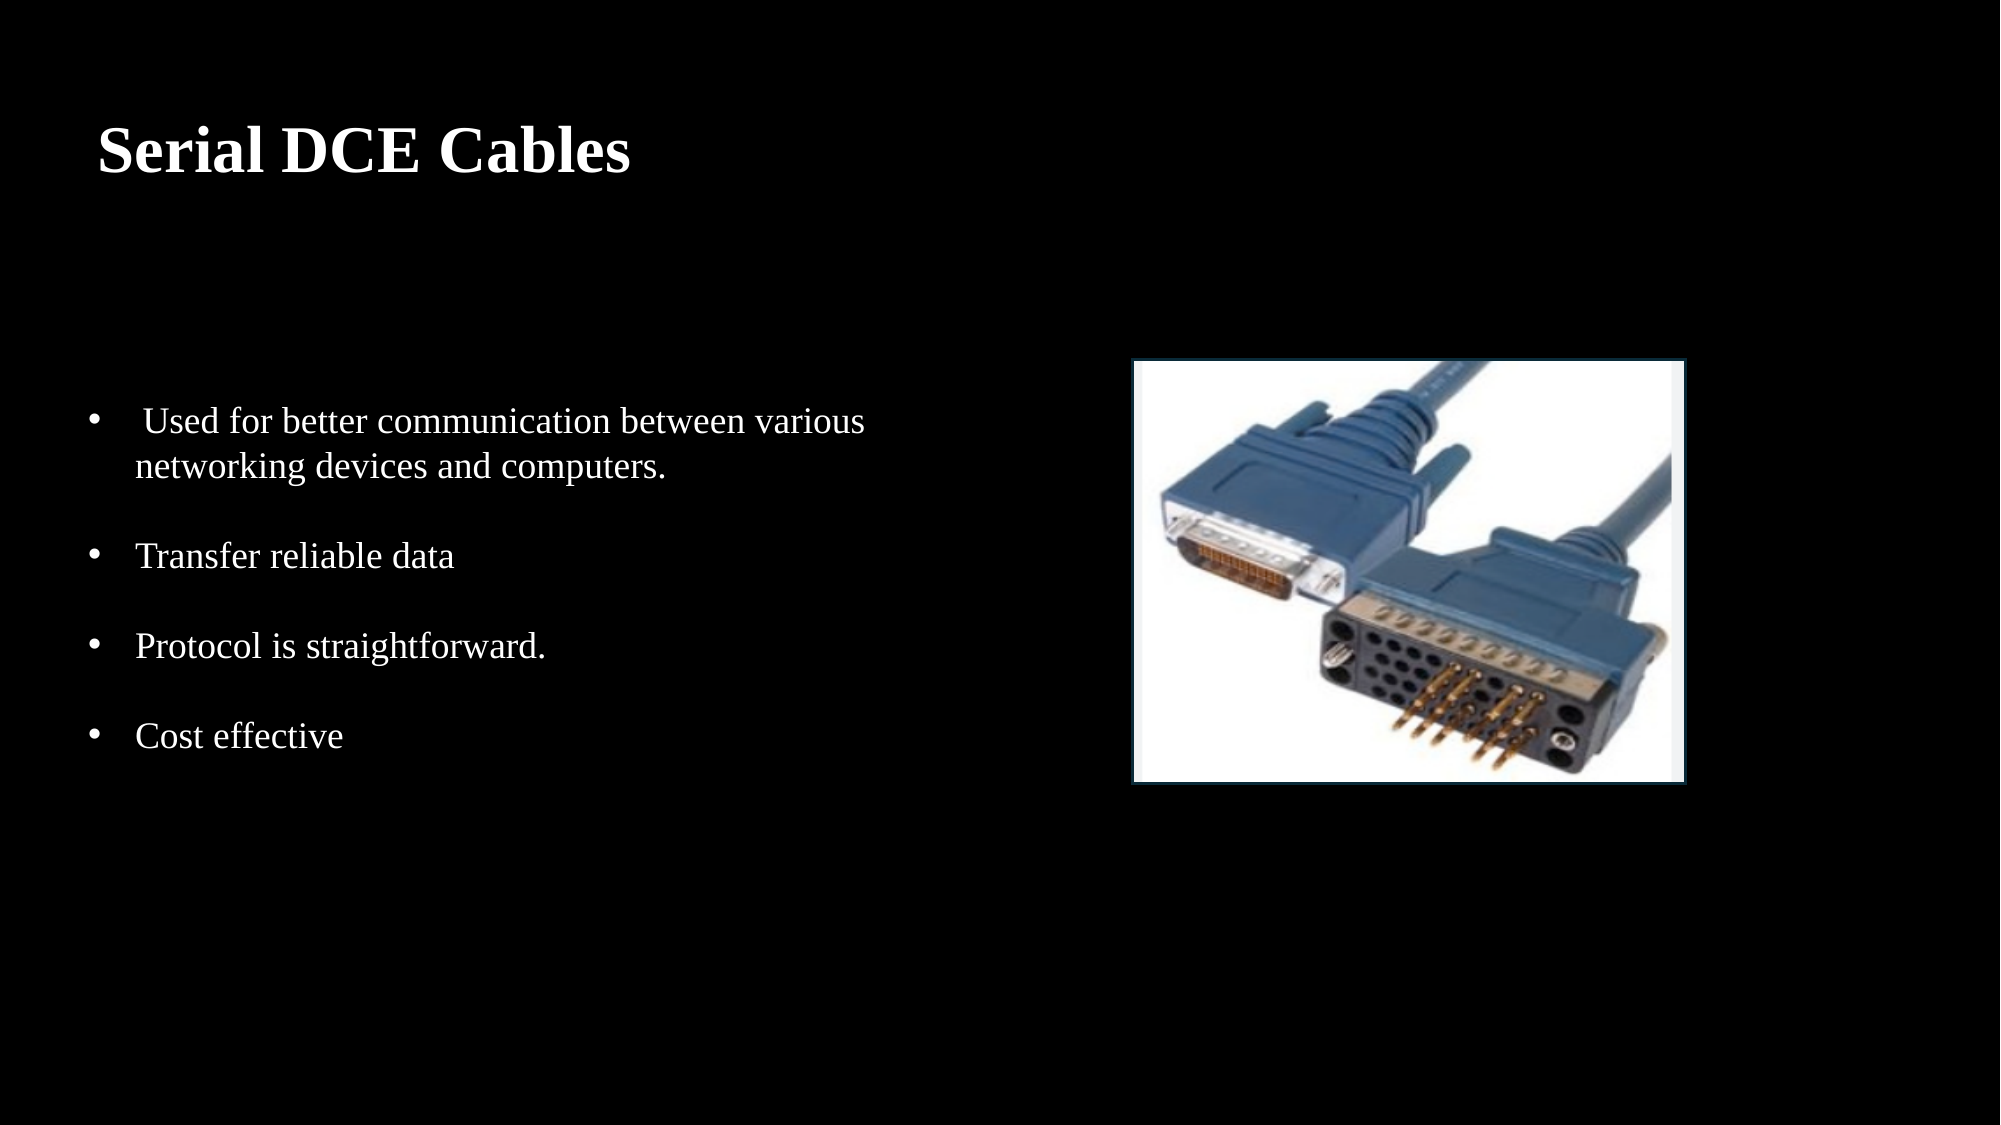

# Serial DCE Cables

 Used for better communication between various networking devices and computers.

Transfer reliable data

Protocol is straightforward.

Cost effective